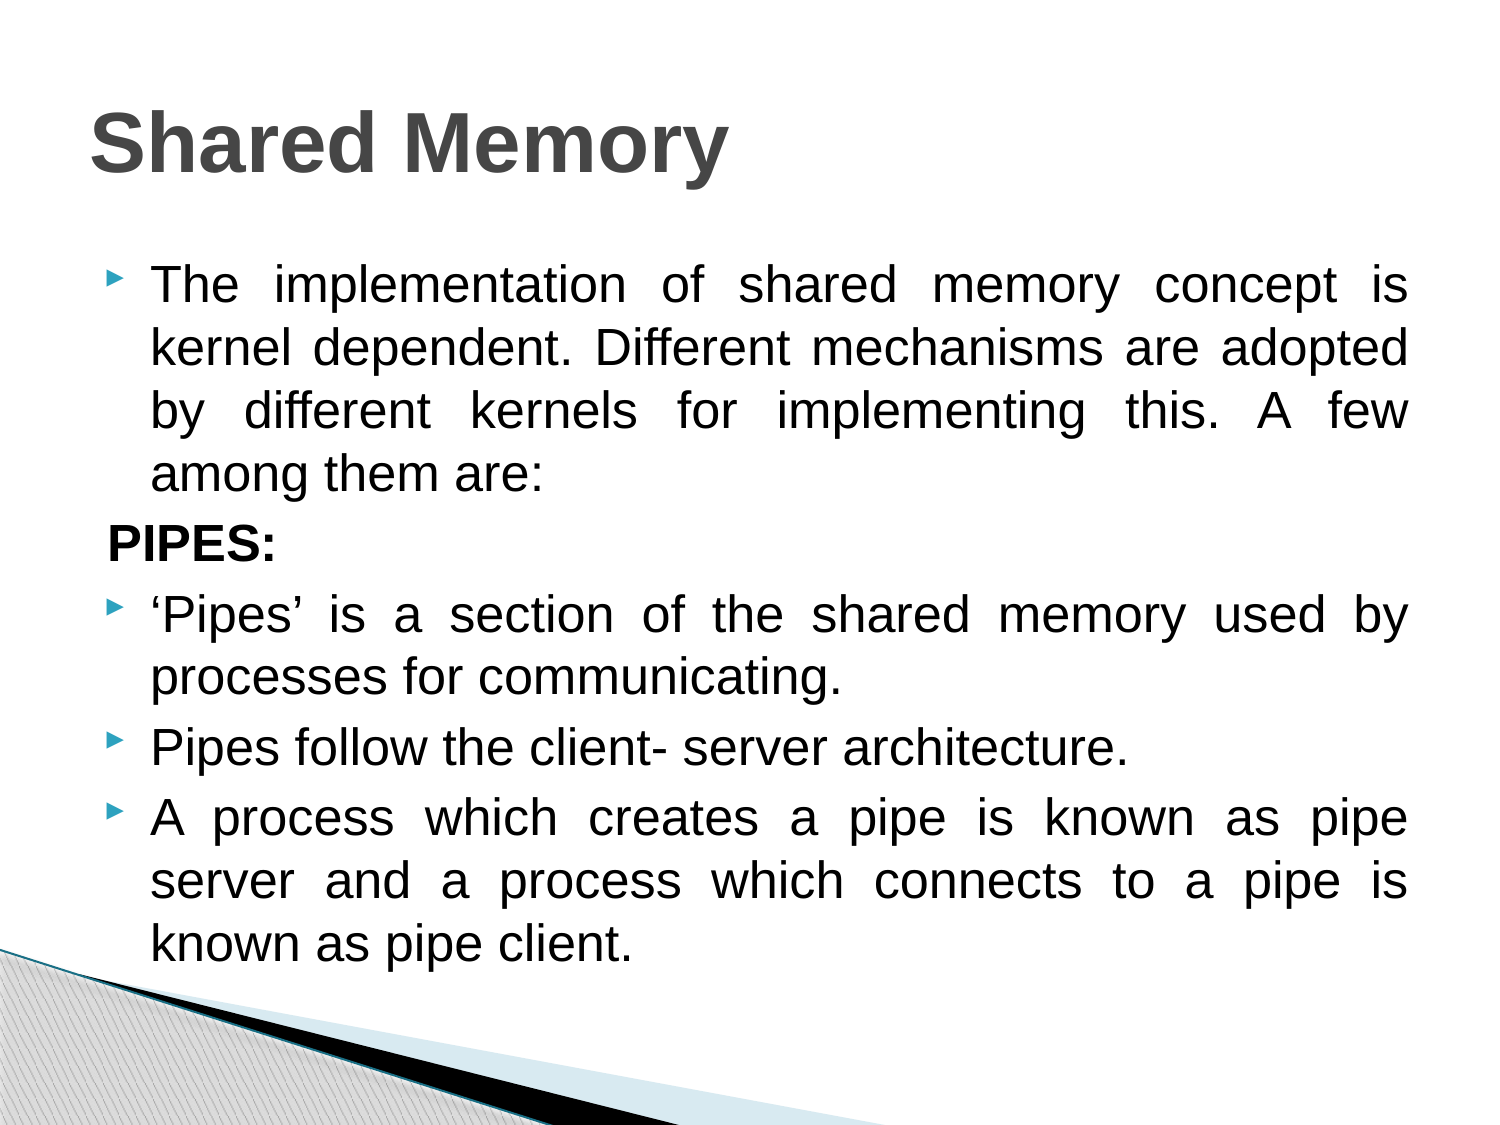

# Shared Memory
The implementation of shared memory concept is kernel dependent. Different mechanisms are adopted by different kernels for implementing this. A few among them are:
PIPES:
‘Pipes’ is a section of the shared memory used by processes for communicating.
Pipes follow the client- server architecture.
A process which creates a pipe is known as pipe server and a process which connects to a pipe is known as pipe client.